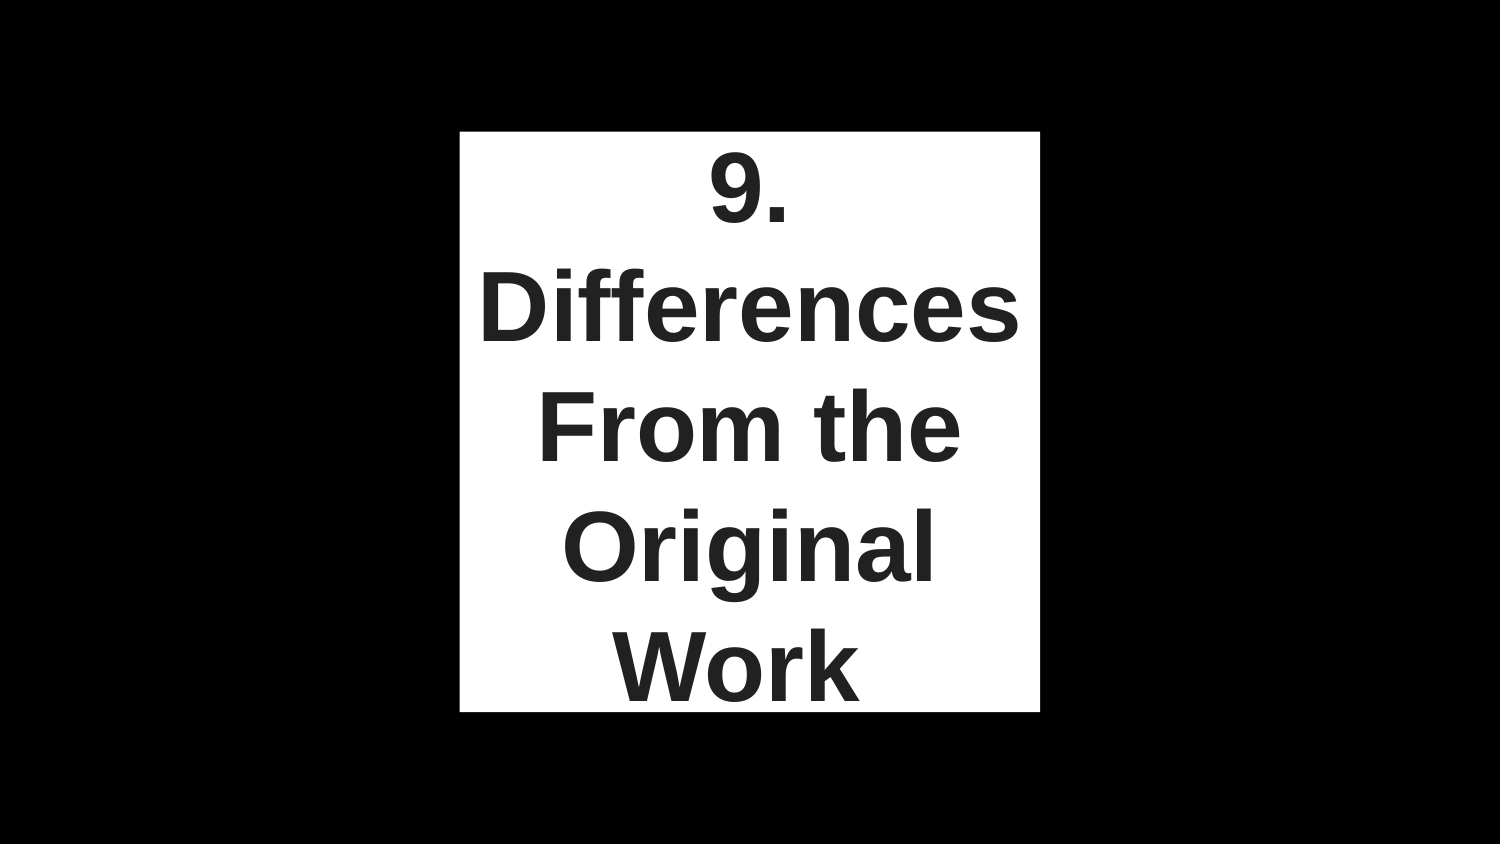

# 9. Differences From the Original Work